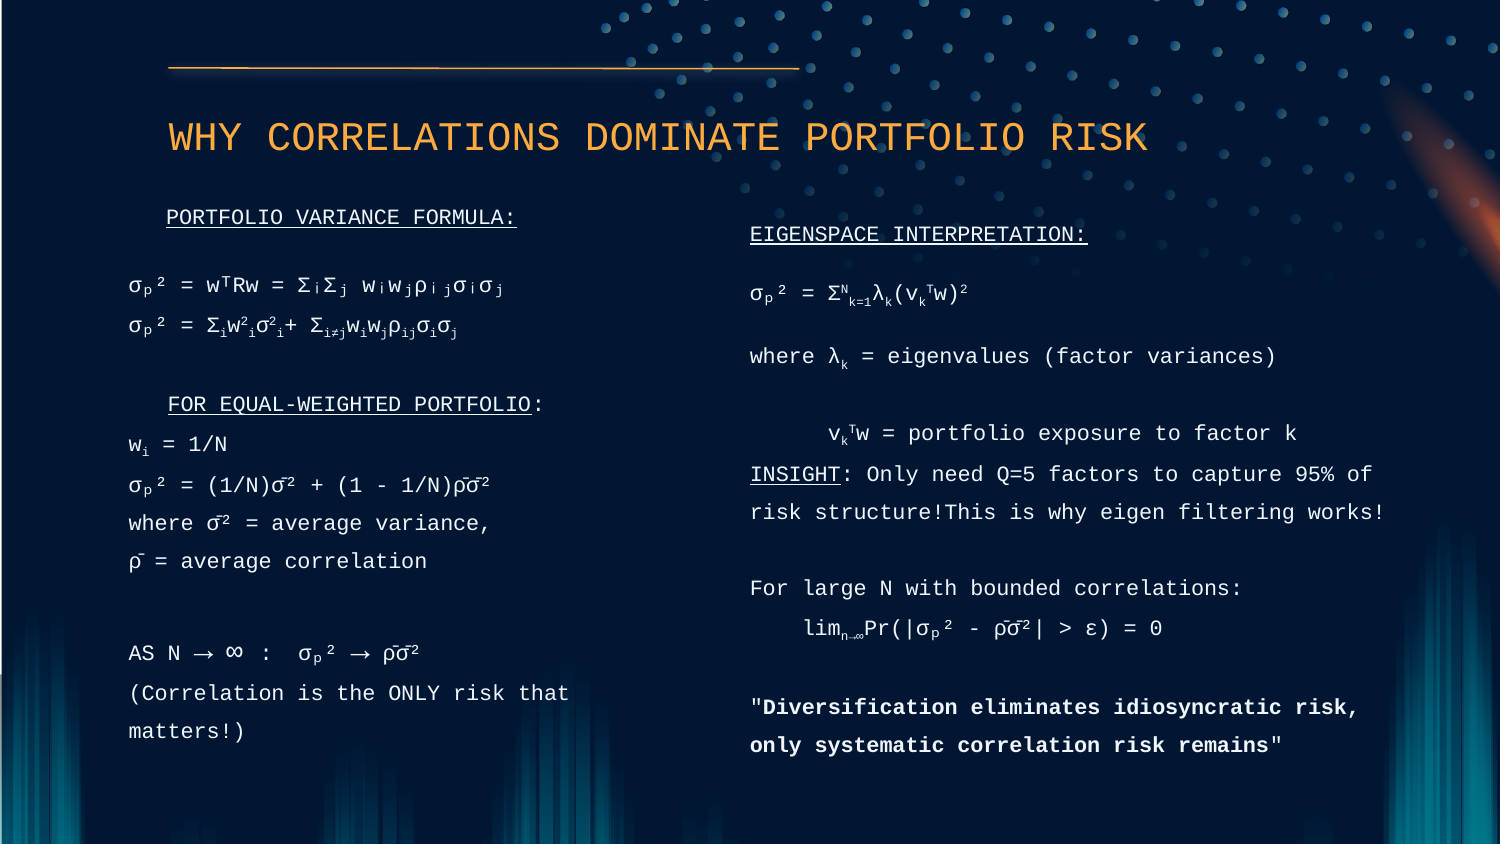

# WHY CORRELATIONS DOMINATE PORTFOLIO RISK

PORTFOLIO VARIANCE FORMULA:
σₚ² = wᵀRw = ΣᵢΣⱼ wᵢwⱼρᵢⱼσᵢσⱼ
σₚ² = Σiw2iσ2i+ Σi≠jwiwjρijσiσj

   FOR EQUAL-WEIGHTED PORTFOLIO:
wi = 1/N
σₚ² = (1/N)σ̄² + (1 - 1/N)ρ̄σ̄²
where σ̄² = average variance,
ρ̄ = average correlation

AS N → ∞ :  σₚ² → ρ̄σ̄²
(Correlation is the ONLY risk that matters!)

EIGENSPACE INTERPRETATION:
σₚ² = ΣNk=1λk(vkTw)2
where λk = eigenvalues (factor variances)
      vkTw = portfolio exposure to factor k
INSIGHT: Only need Q=5 factors to capture 95% of risk structure!This is why eigen filtering works!

For large N with bounded correlations:
    limn→∞Pr(|σₚ² - ρ̄σ̄²| > ε) = 0

"Diversification eliminates idiosyncratic risk,
only systematic correlation risk remains"